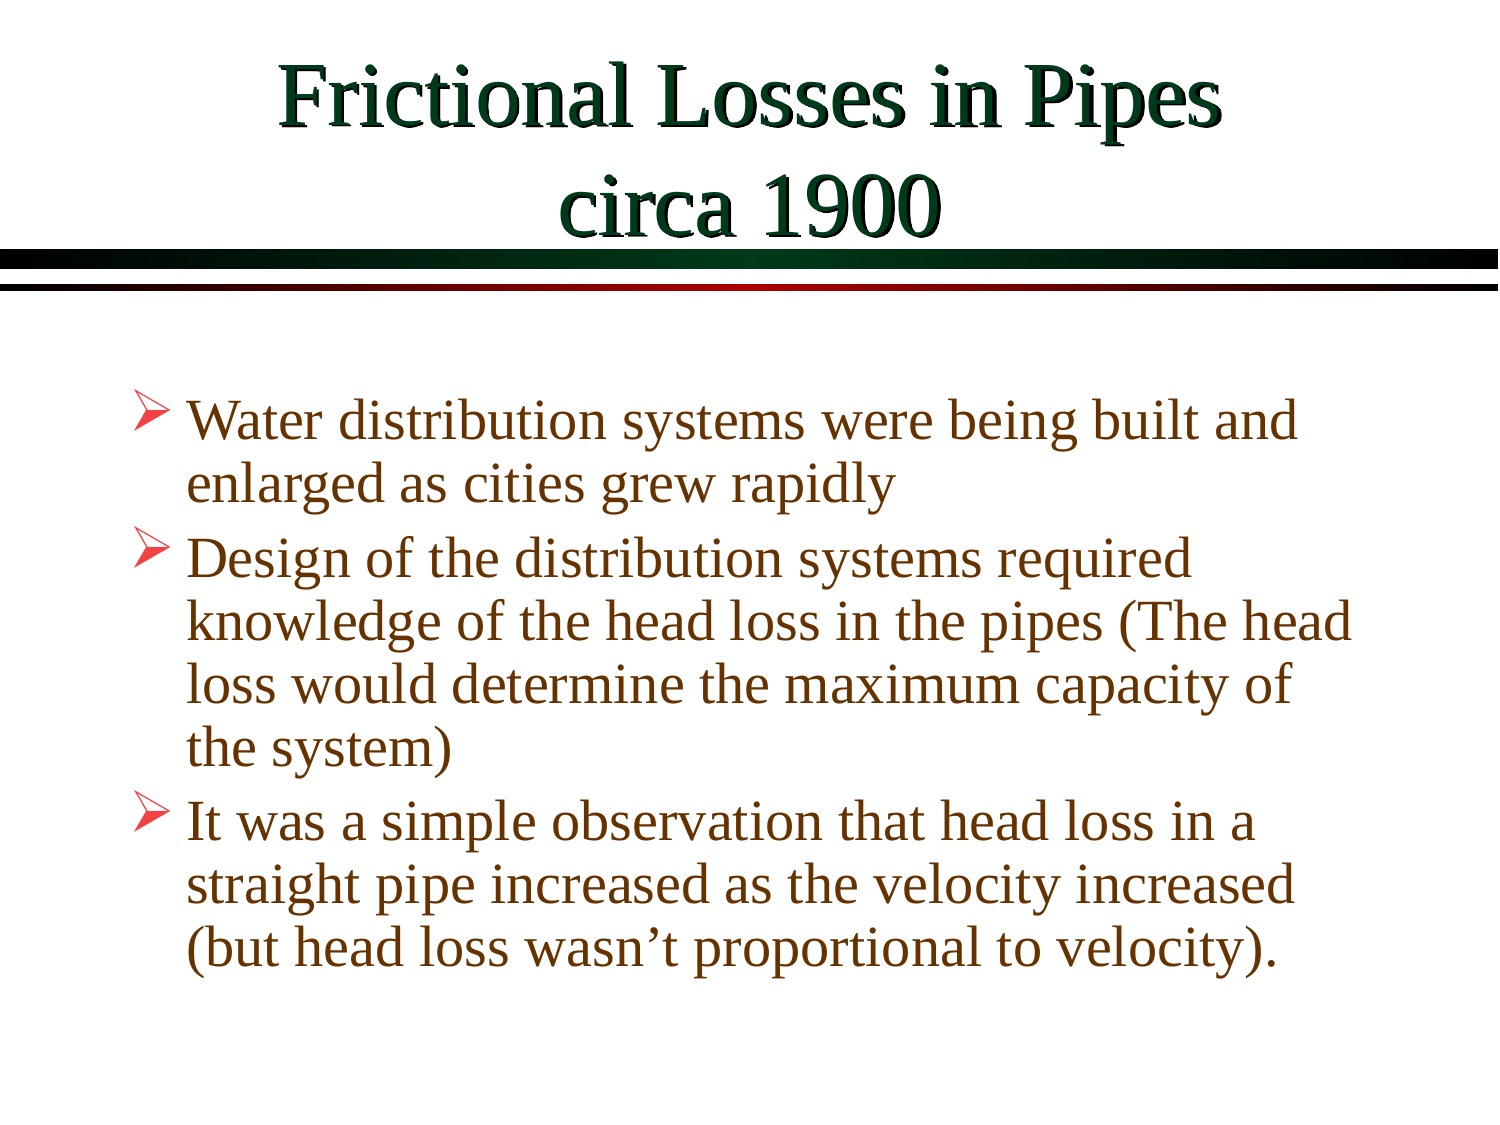

# Frictional Losses in Pipes circa 1900
Water distribution systems were being built and enlarged as cities grew rapidly
Design of the distribution systems required knowledge of the head loss in the pipes (The head loss would determine the maximum capacity of the system)
It was a simple observation that head loss in a straight pipe increased as the velocity increased (but head loss wasn’t proportional to velocity).